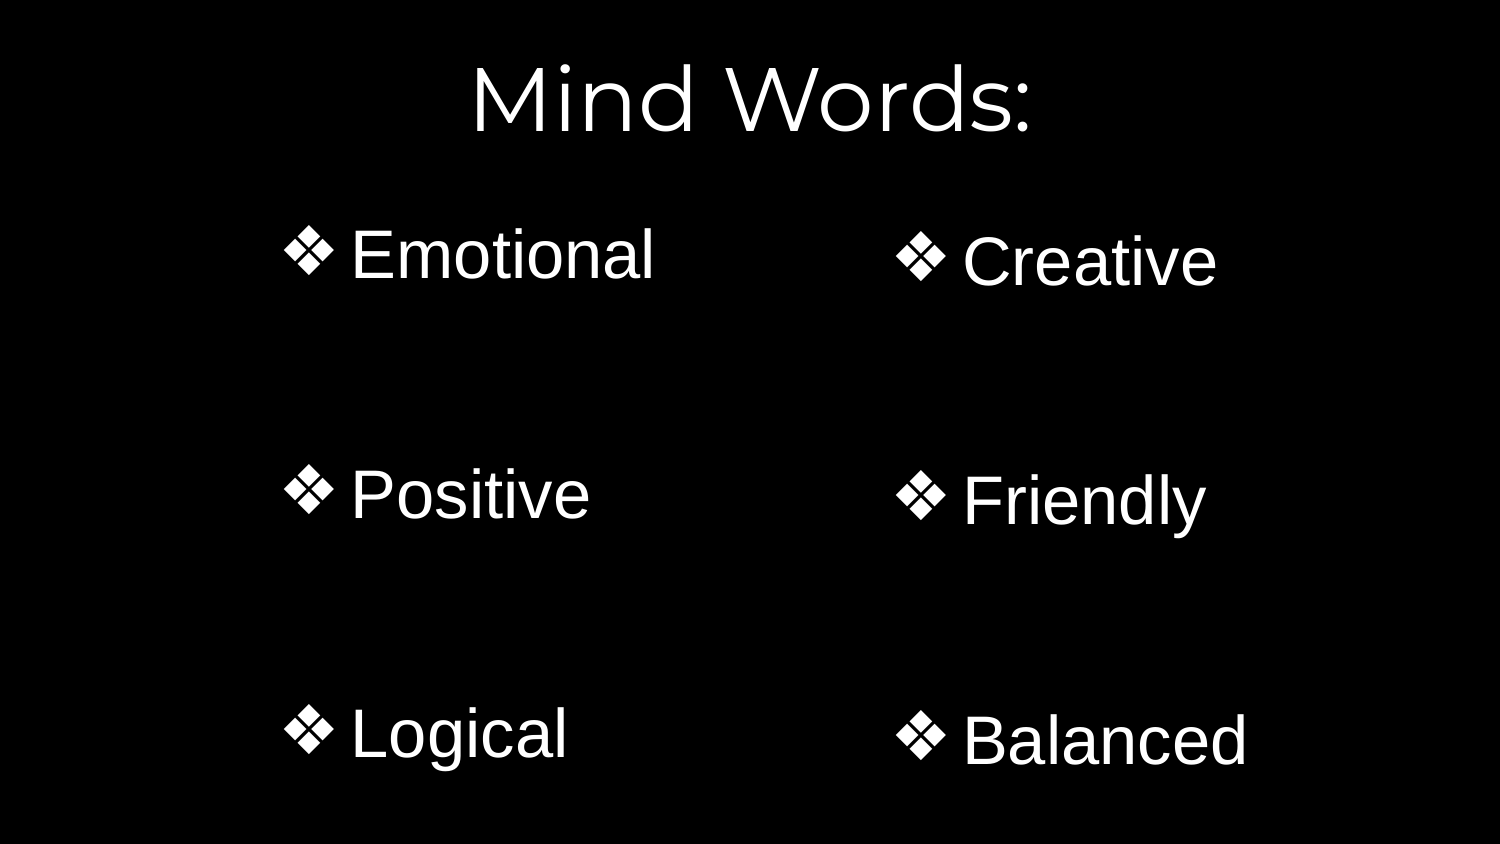

# Mind Words:
Emotional

Positive

Logical

Creative

Friendly

Balanced